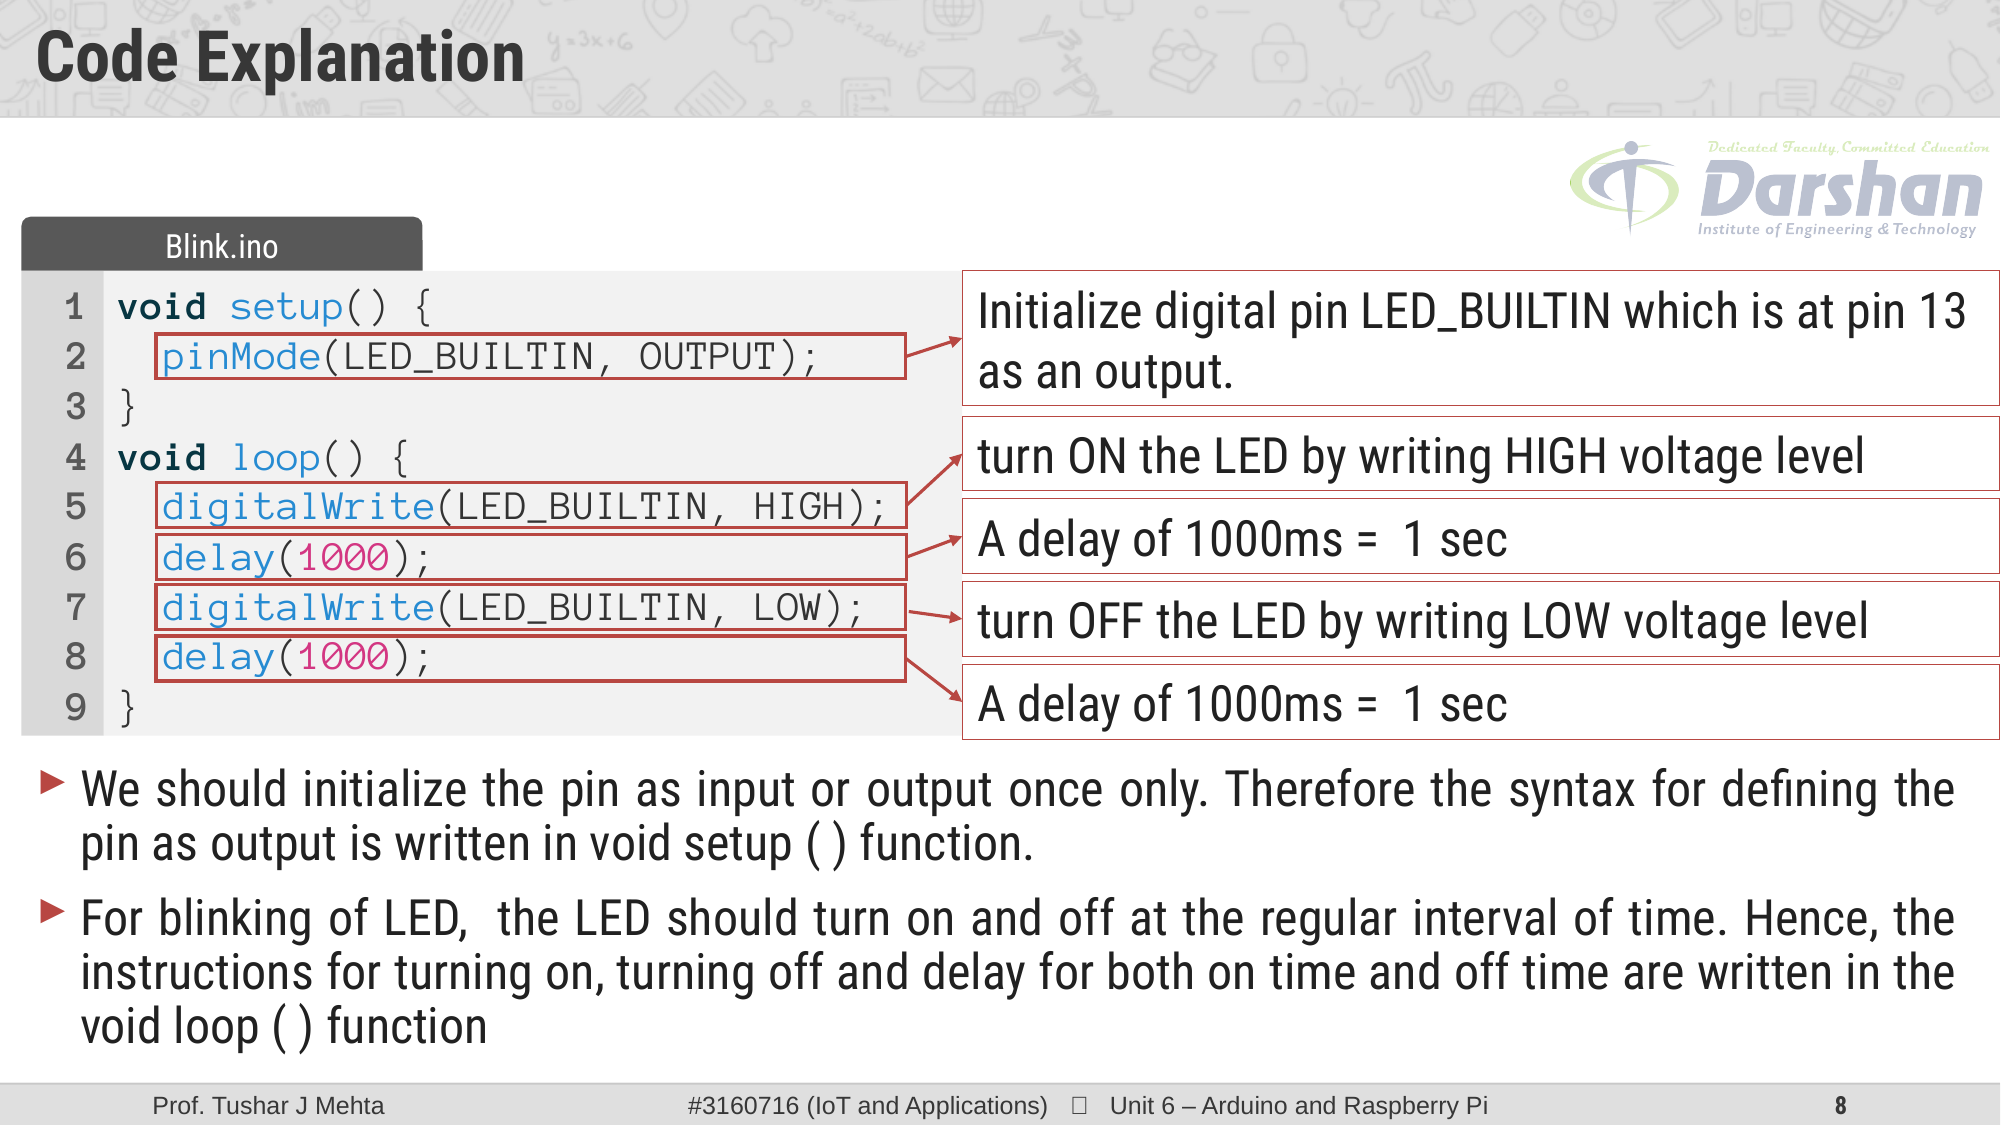

# Code Explanation
Blink.ino
1
2
3
4
5
6
7
8
9
void setup() {
  pinMode(LED_BUILTIN, OUTPUT);
}
void loop() {
  digitalWrite(LED_BUILTIN, HIGH);
  delay(1000);
  digitalWrite(LED_BUILTIN, LOW);
  delay(1000);
}
Initialize digital pin LED_BUILTIN which is at pin 13 as an output.

turn ON the LED by writing HIGH voltage level

A delay of 1000ms =  1 sec

turn OFF the LED by writing LOW voltage level

A delay of 1000ms =  1 sec
We should initialize the pin as input or output once only. Therefore the syntax for defining the pin as output is written in void setup ( ) function.
For blinking of LED,  the LED should turn on and off at the regular interval of time. Hence, the instructions for turning on, turning off and delay for both on time and off time are written in the void loop ( ) function